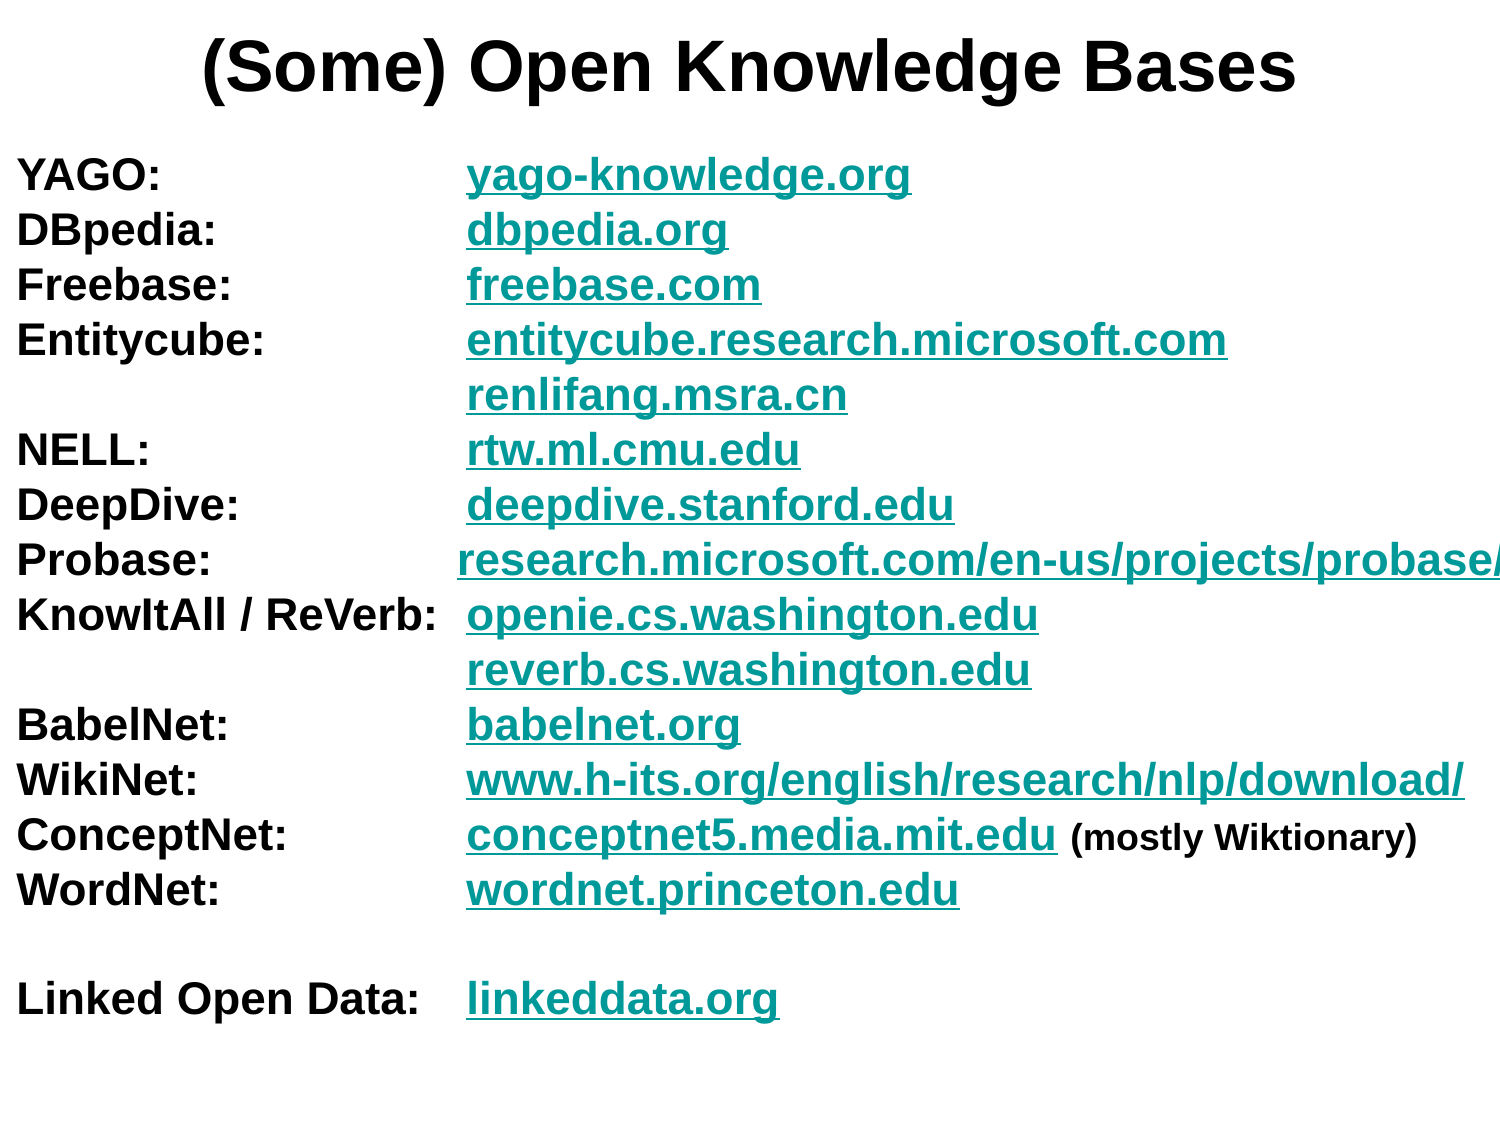

# (Some) Open Knowledge Bases
YAGO: 		yago-knowledge.org
DBpedia: 		dbpedia.org
Freebase:		freebase.com
Entitycube:	      	entitycube.research.microsoft.com
			renlifang.msra.cn
NELL: 			rtw.ml.cmu.edu
DeepDive: 		deepdive.stanford.edu
Probase:	           research.microsoft.com/en-us/projects/probase/
KnowItAll / ReVerb: 	openie.cs.washington.edu
			reverb.cs.washington.edu
BabelNet: 		babelnet.org
WikiNet: 		www.h-its.org/english/research/nlp/download/
ConceptNet: 		conceptnet5.media.mit.edu (mostly Wiktionary)
WordNet: 		wordnet.princeton.edu

Linked Open Data: 	linkeddata.org